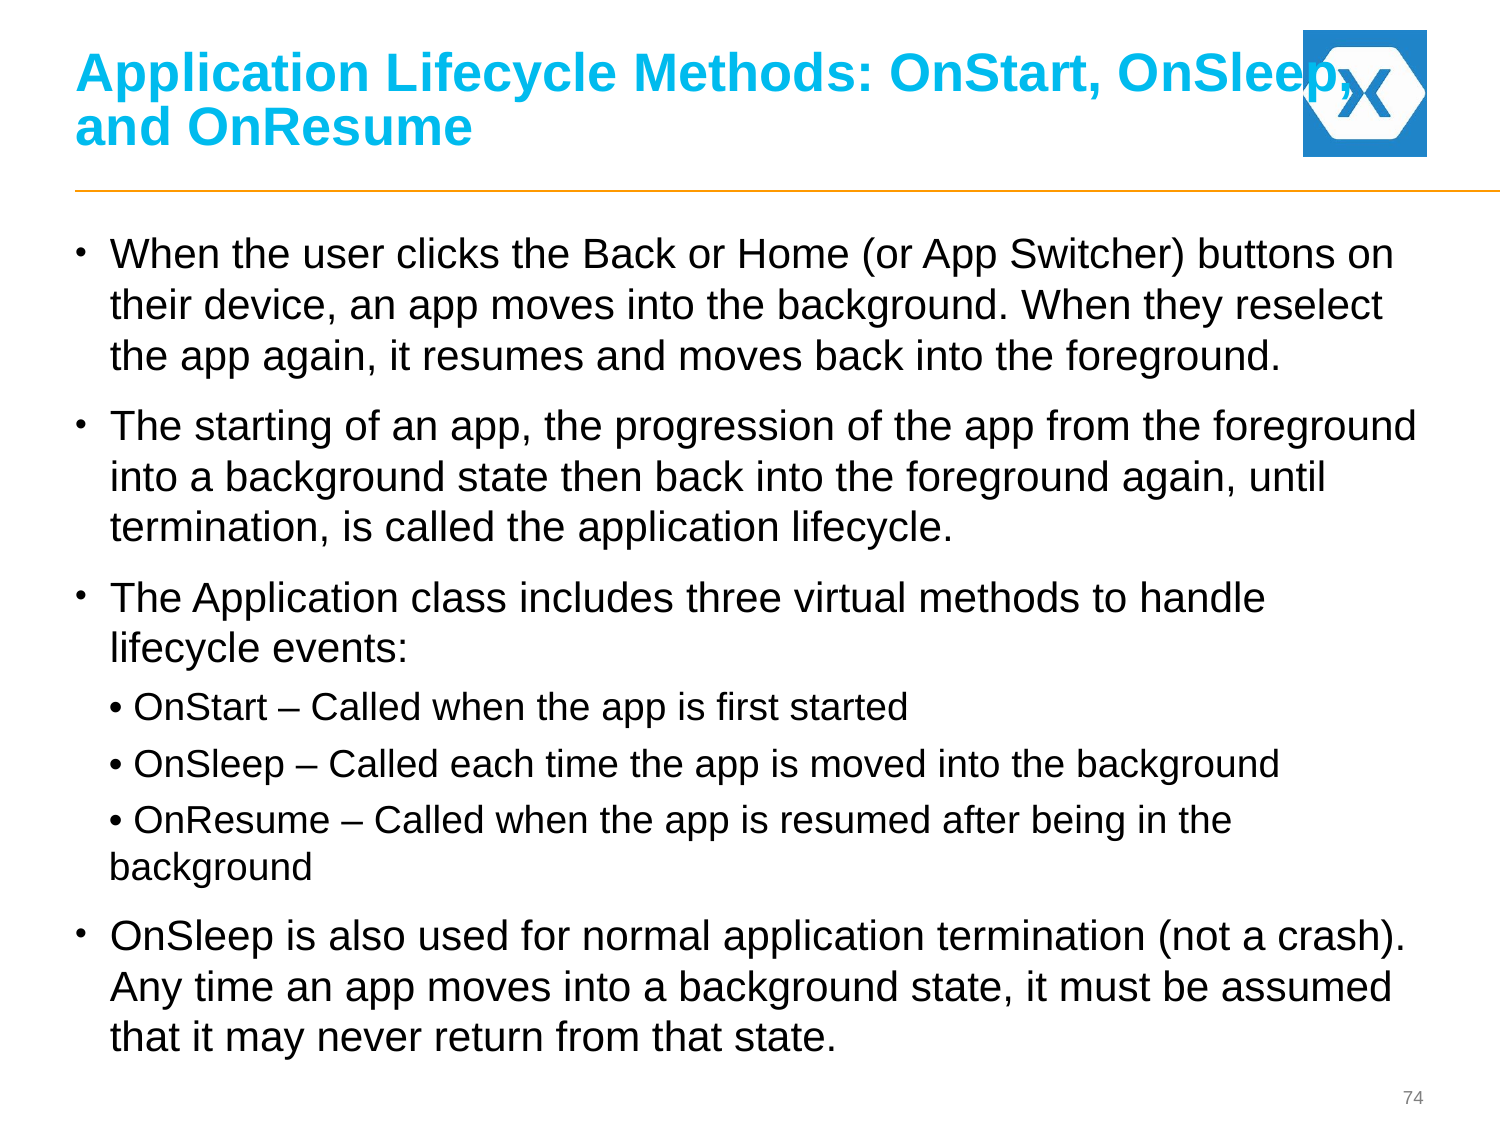

# Application Lifecycle Methods: OnStart, OnSleep, and OnResume
When the user clicks the Back or Home (or App Switcher) buttons on their device, an app moves into the background. When they reselect the app again, it resumes and moves back into the foreground.
The starting of an app, the progression of the app from the foreground into a background state then back into the foreground again, until termination, is called the application lifecycle.
The Application class includes three virtual methods to handle lifecycle events:
• OnStart – Called when the app is first started
• OnSleep – Called each time the app is moved into the background
• OnResume – Called when the app is resumed after being in the background
OnSleep is also used for normal application termination (not a crash). Any time an app moves into a background state, it must be assumed that it may never return from that state.